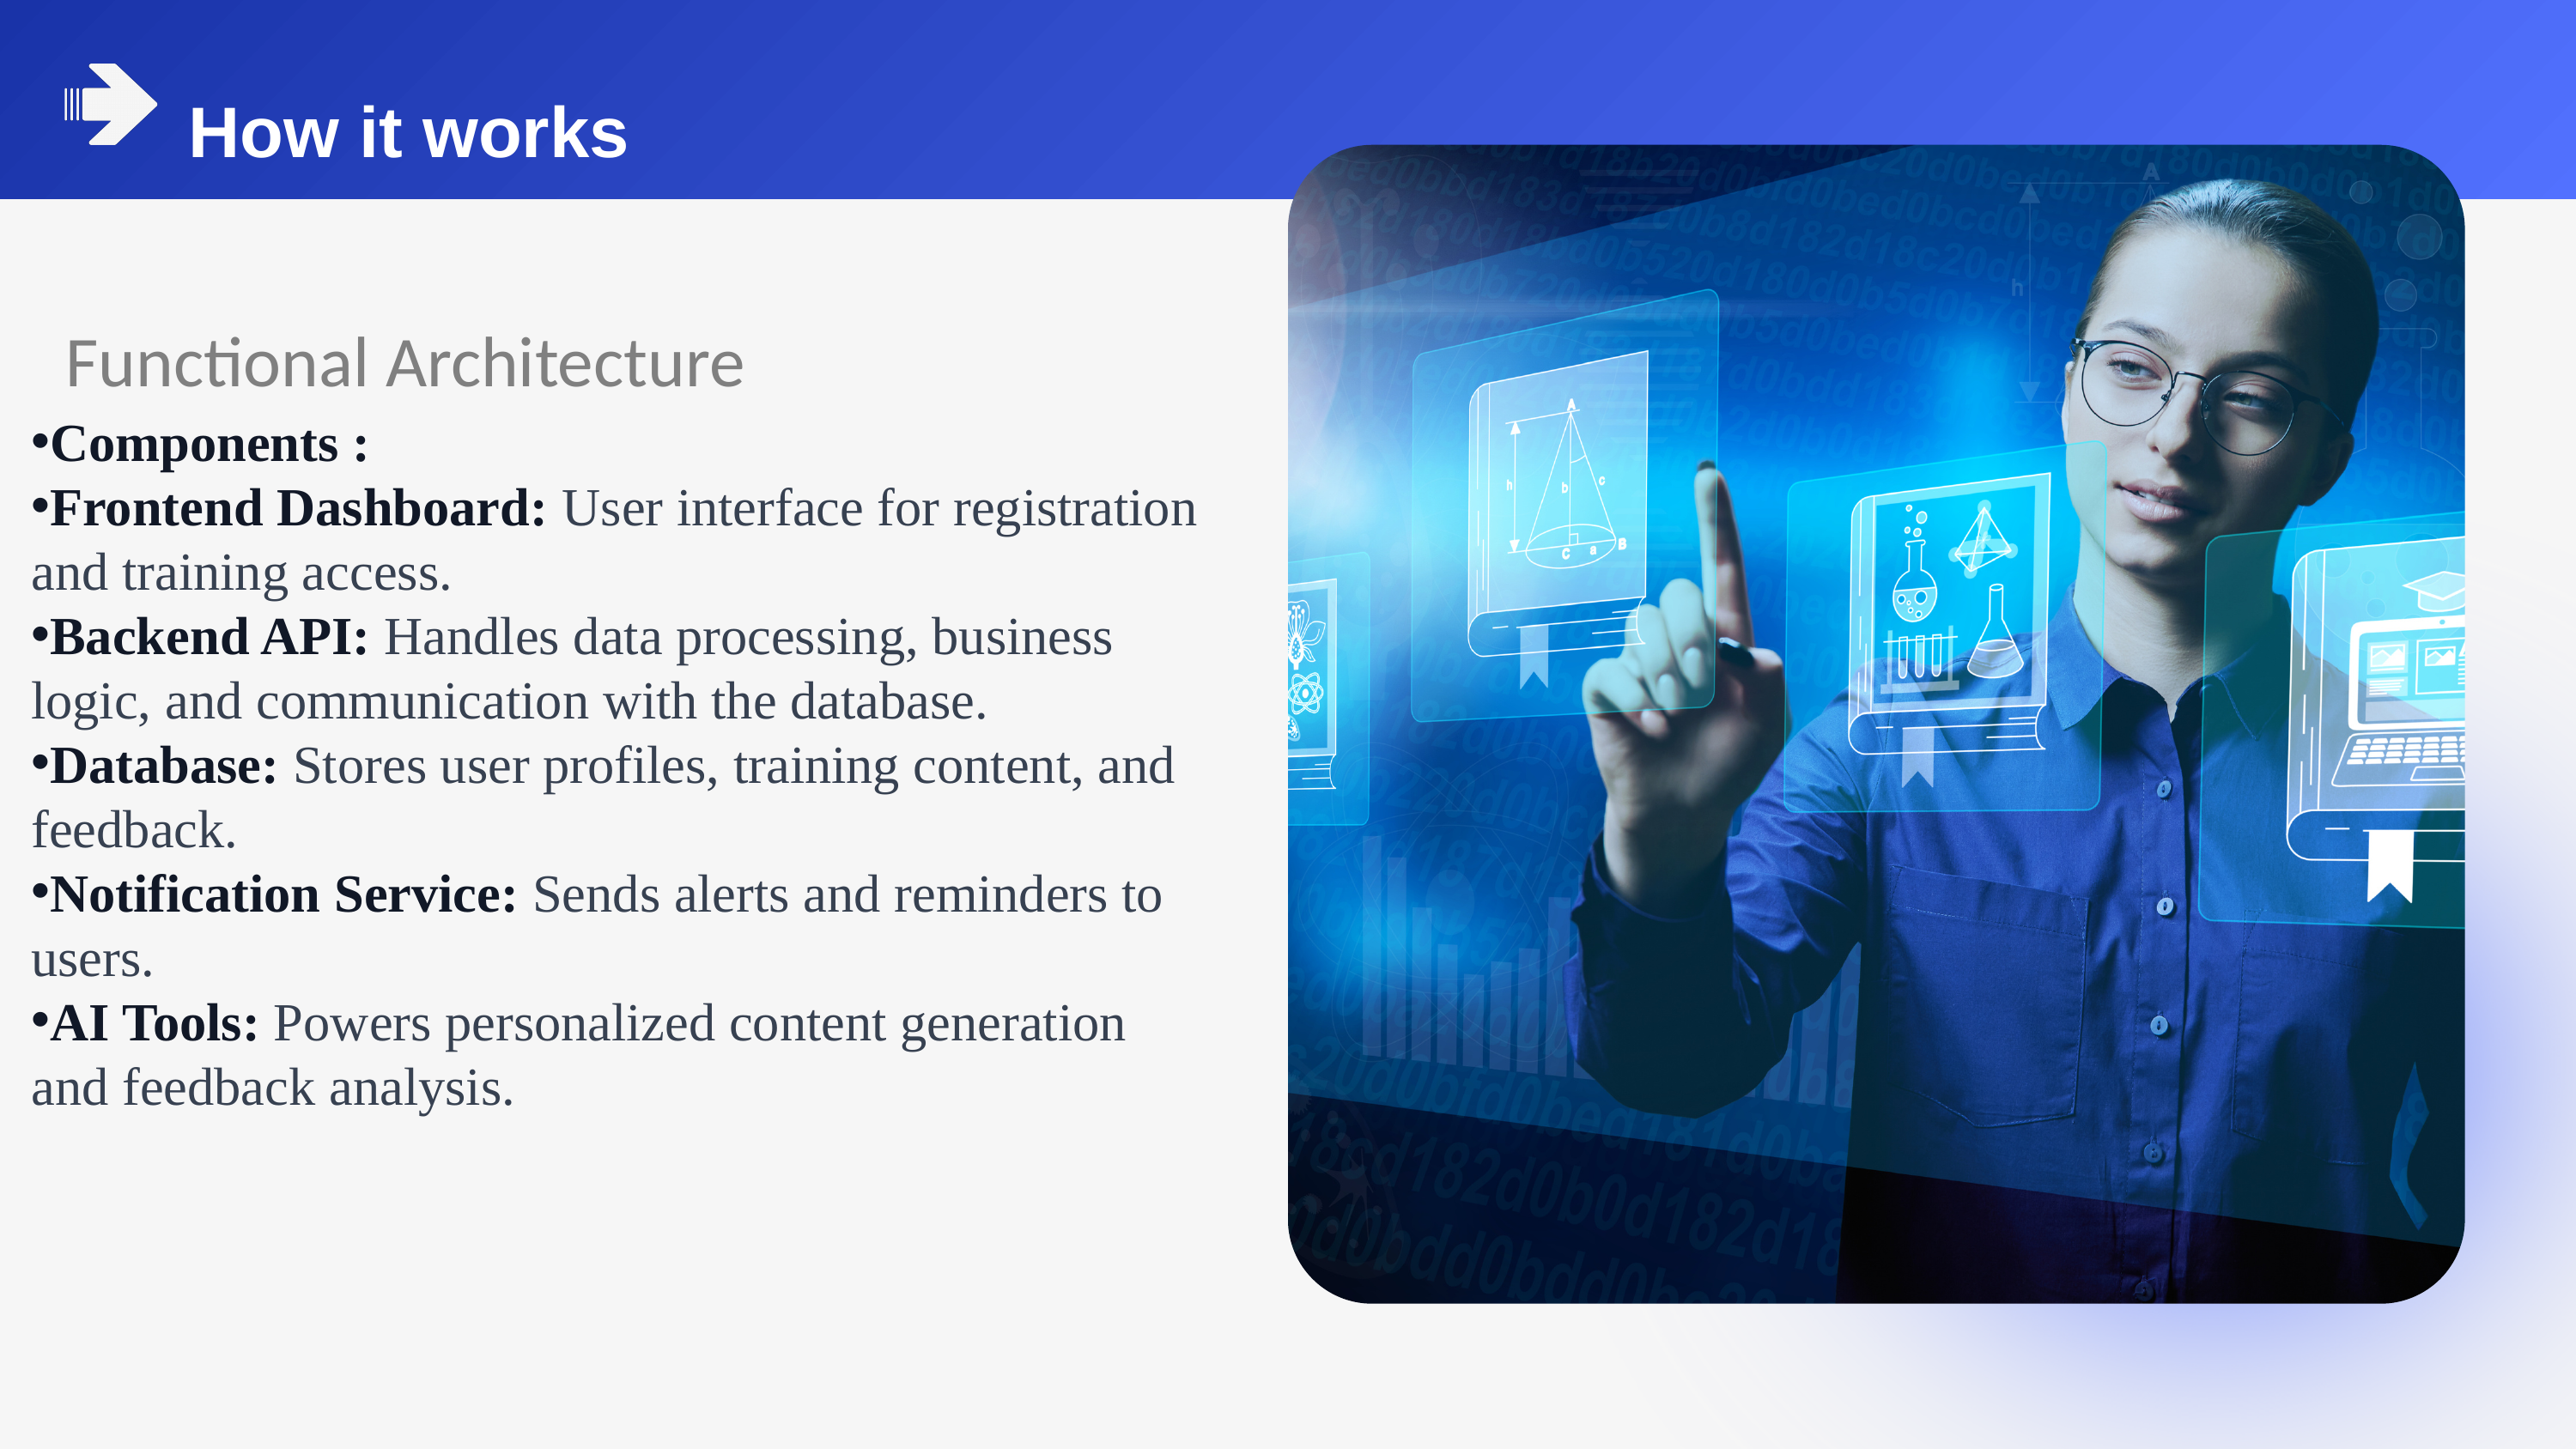

How it works

Functional Architecture
Components :
Frontend Dashboard: User interface for registration and training access.
Backend API: Handles data processing, business logic, and communication with the database.
Database: Stores user profiles, training content, and feedback.
Notification Service: Sends alerts and reminders to users.
AI Tools: Powers personalized content generation and feedback analysis.